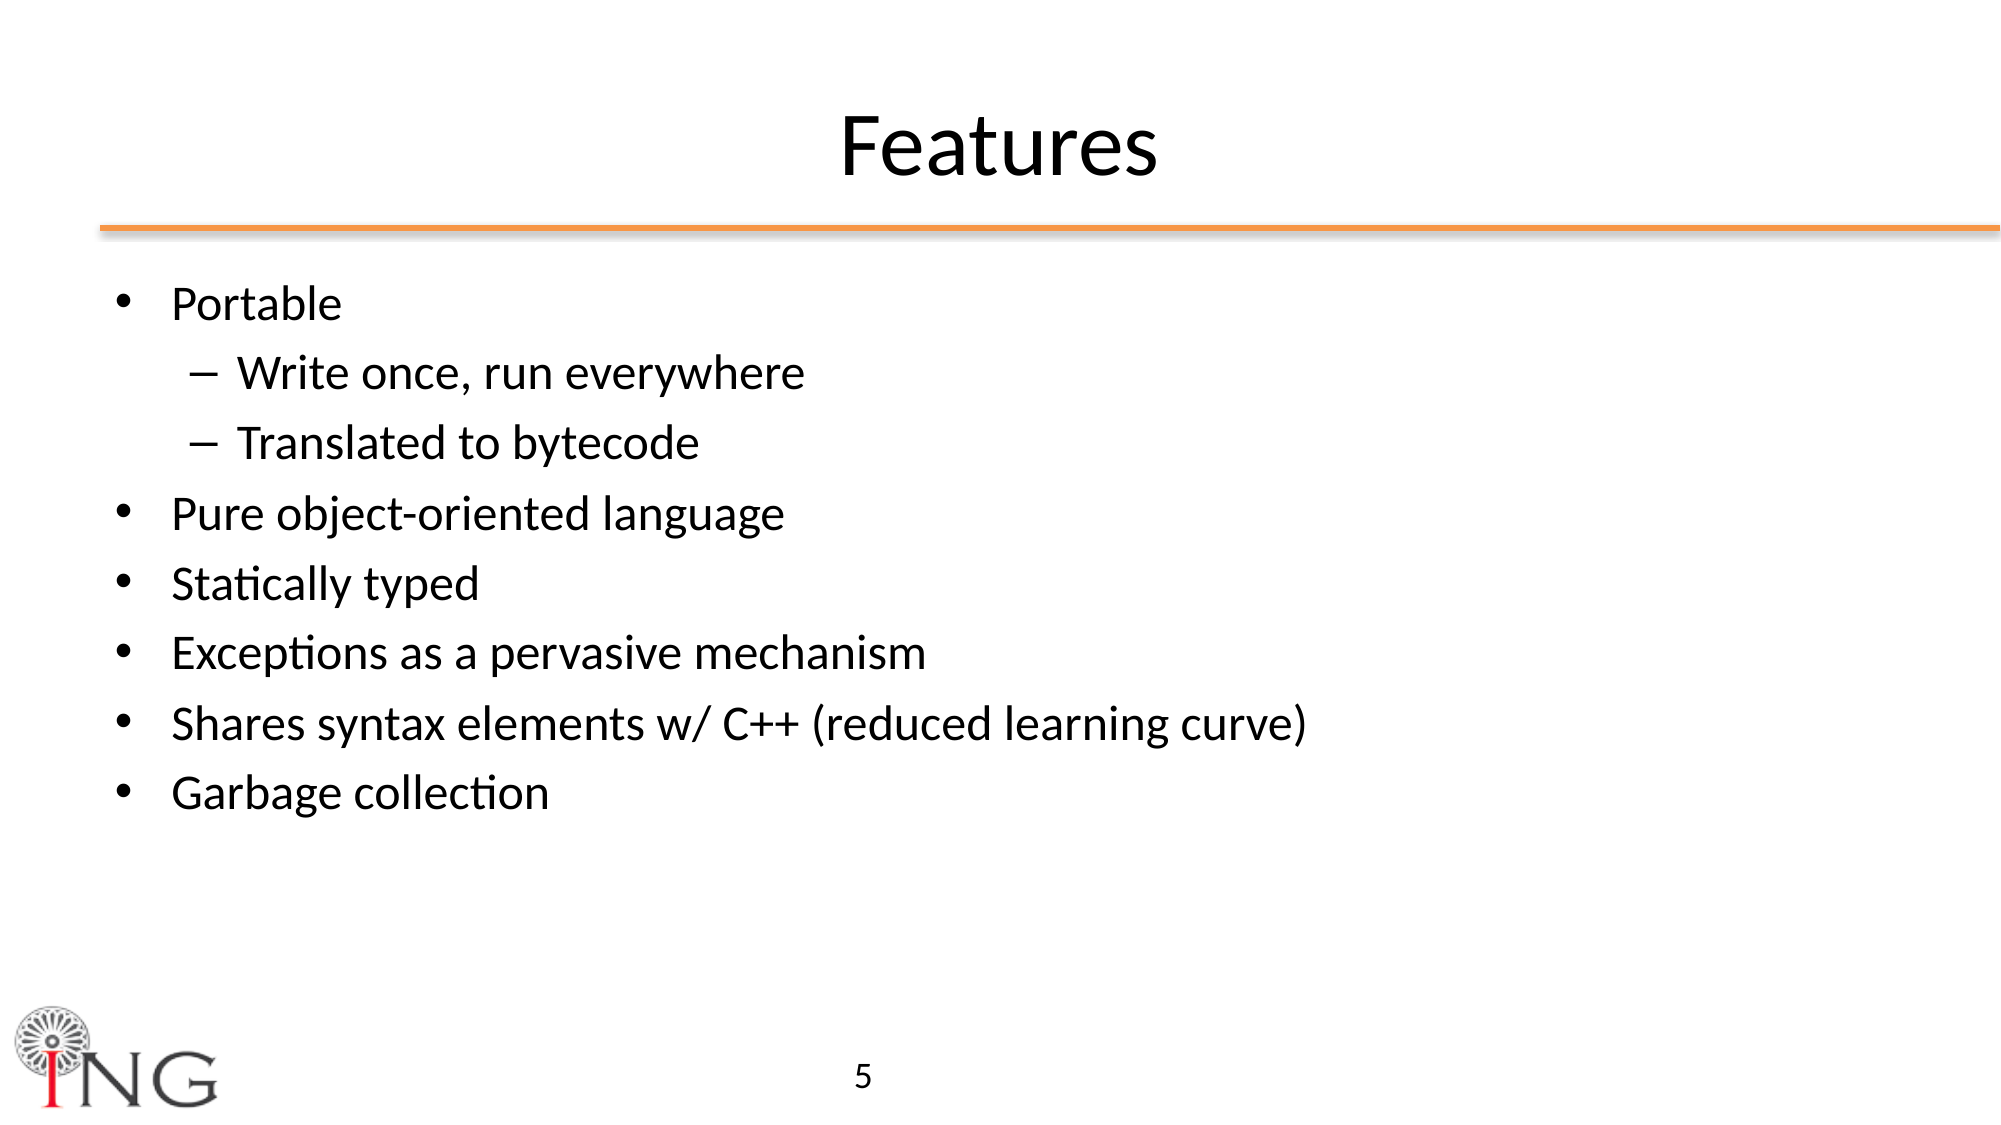

# Features
Portable
Write once, run everywhere
Translated to bytecode
Pure object-oriented language
Statically typed
Exceptions as a pervasive mechanism
Shares syntax elements w/ C++ (reduced learning curve)
Garbage collection

5